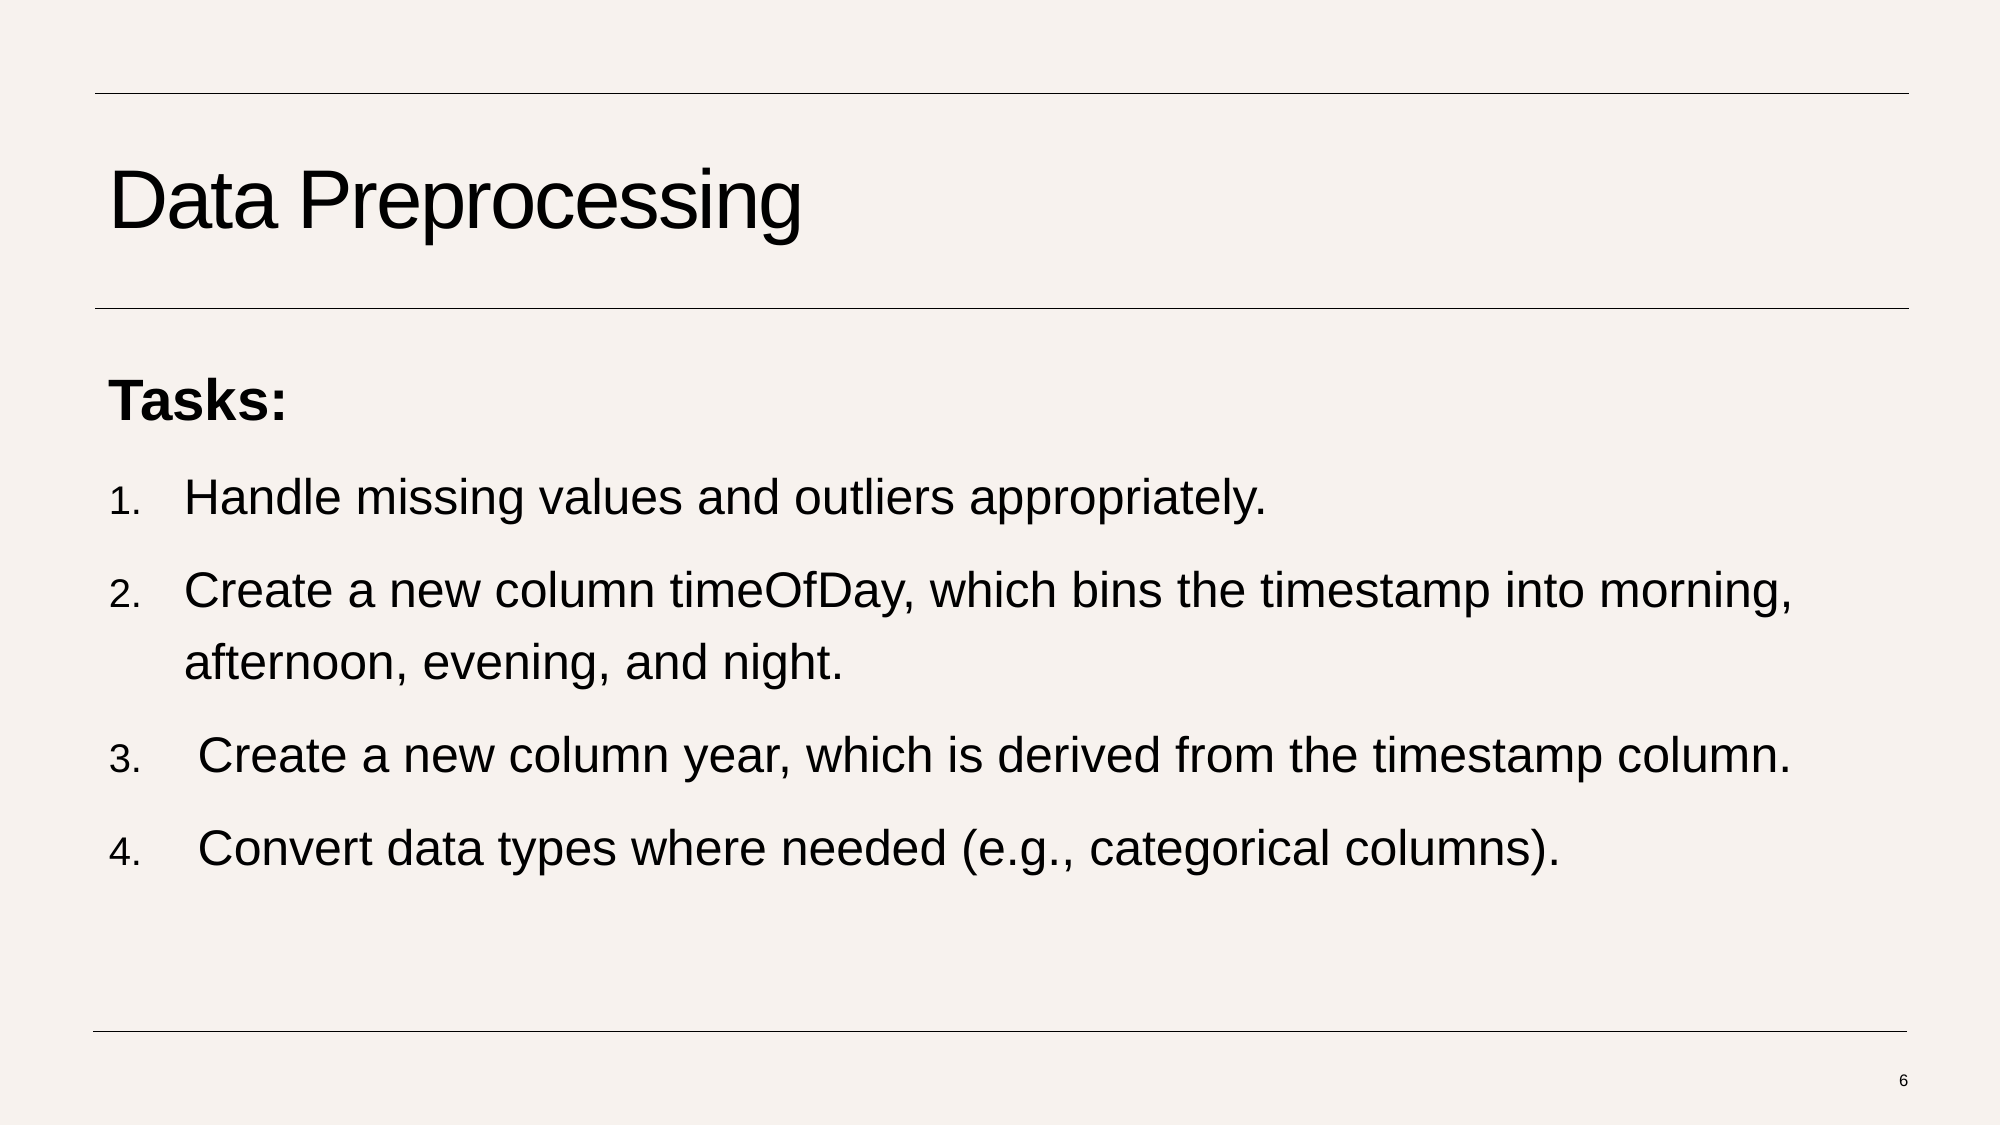

# Data Preprocessing
Tasks:
Handle missing values and outliers appropriately.
Create a new column timeOfDay, which bins the timestamp into morning, afternoon, evening, and night.
 Create a new column year, which is derived from the timestamp column.
 Convert data types where needed (e.g., categorical columns).
6